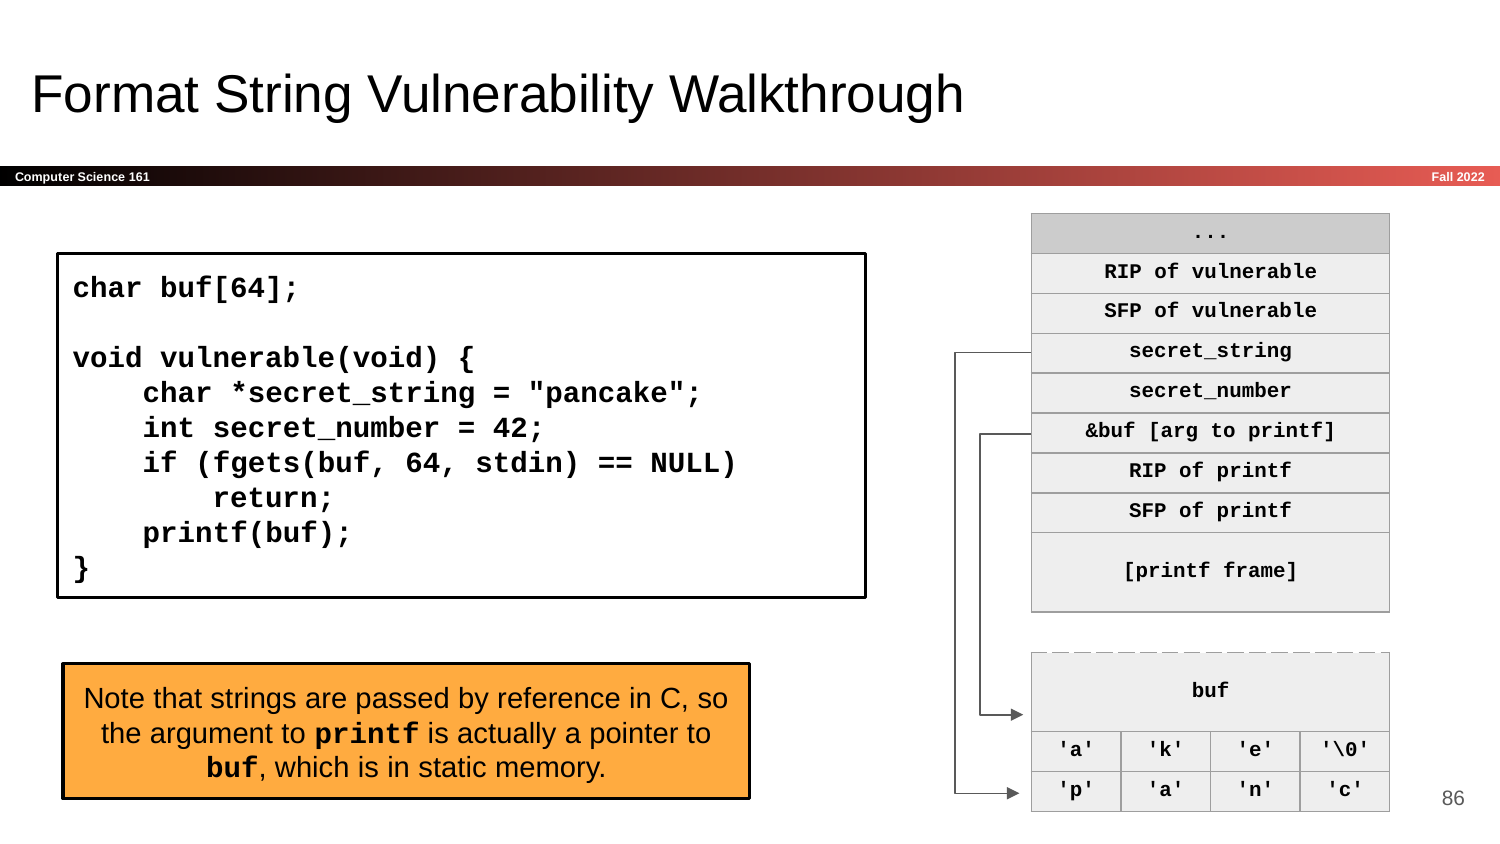

# Format String Vulnerability Walkthrough
| ... |  |  |  |
| --- | --- | --- | --- |
| RIP of vulnerable |  |  |  |
| SFP of vulnerable |  |  |  |
| secret\_string |  |  |  |
| secret\_number |  |  |  |
| &buf [arg to printf] |  |  |  |
| RIP of printf |  |  |  |
| SFP of printf |  |  |  |
| [printf frame] |  |  |  |
char buf[64];

void vulnerable(void) {
    char *secret_string = "pancake";
    int secret_number = 42;
    if (fgets(buf, 64, stdin) == NULL)
        return;
    printf(buf);
}

| buf |  |  |  |
| --- | --- | --- | --- |
| 'a' | 'k' | 'e' | '\0' |
| 'p' | 'a' | 'n' | 'c' |
Note that strings are passed by reference in C, so the argument to printf is actually a pointer to buf, which is in static memory.
86